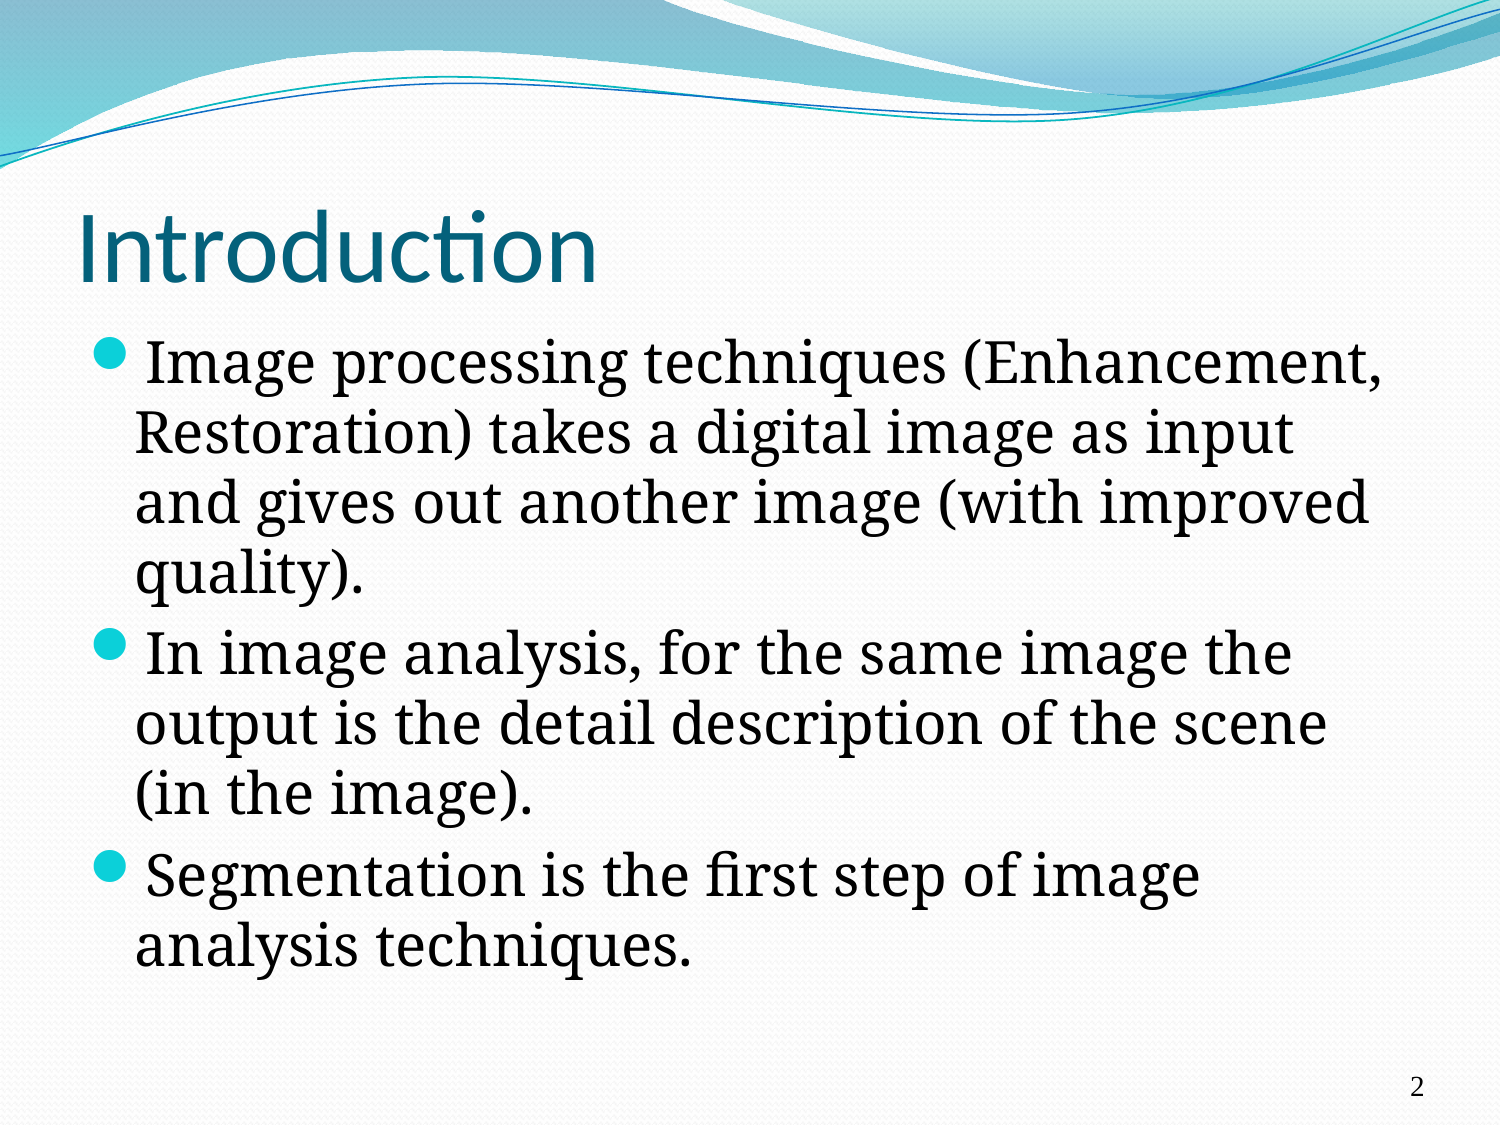

# Introduction
Image processing techniques (Enhancement, Restoration) takes a digital image as input and gives out another image (with improved quality).
In image analysis, for the same image the output is the detail description of the scene (in the image).
Segmentation is the first step of image analysis techniques.
2